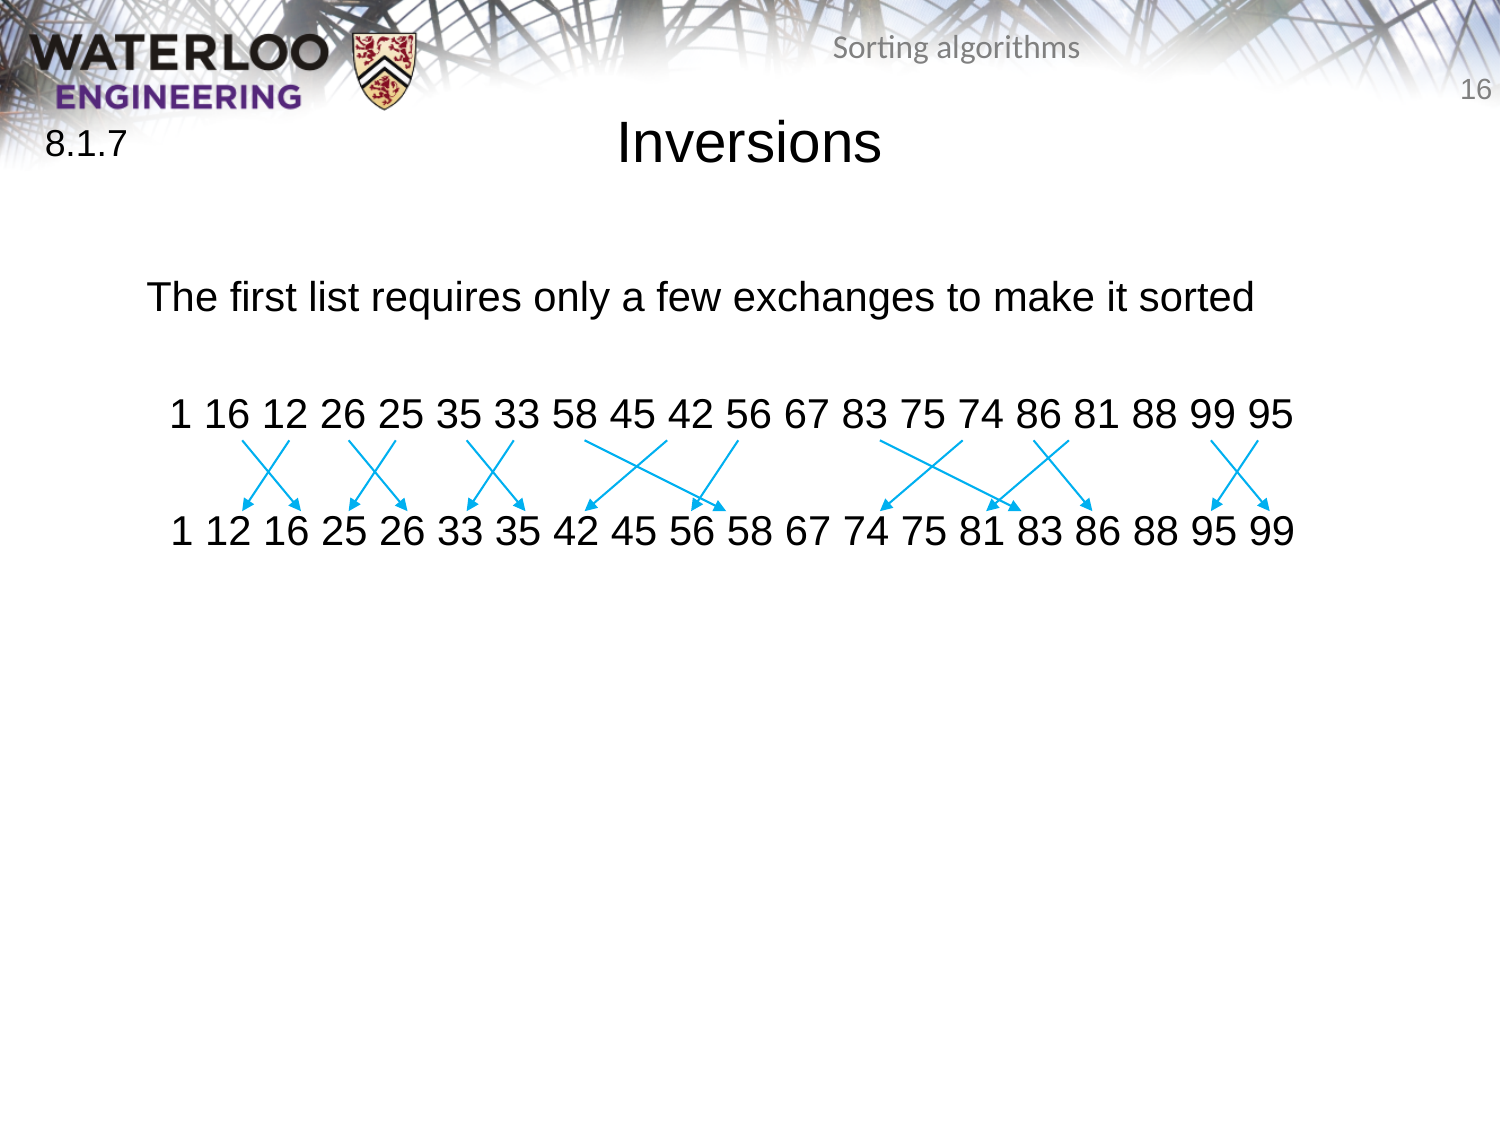

# Inversions
8.1.7
	The first list requires only a few exchanges to make it sorted

	  1 16 12 26 25 35 33 58 45 42 56 67 83 75 74 86 81 88 99 95

       1 12 16 25 26 33 35 42 45 56 58 67 74 75 81 83 86 88 95 99